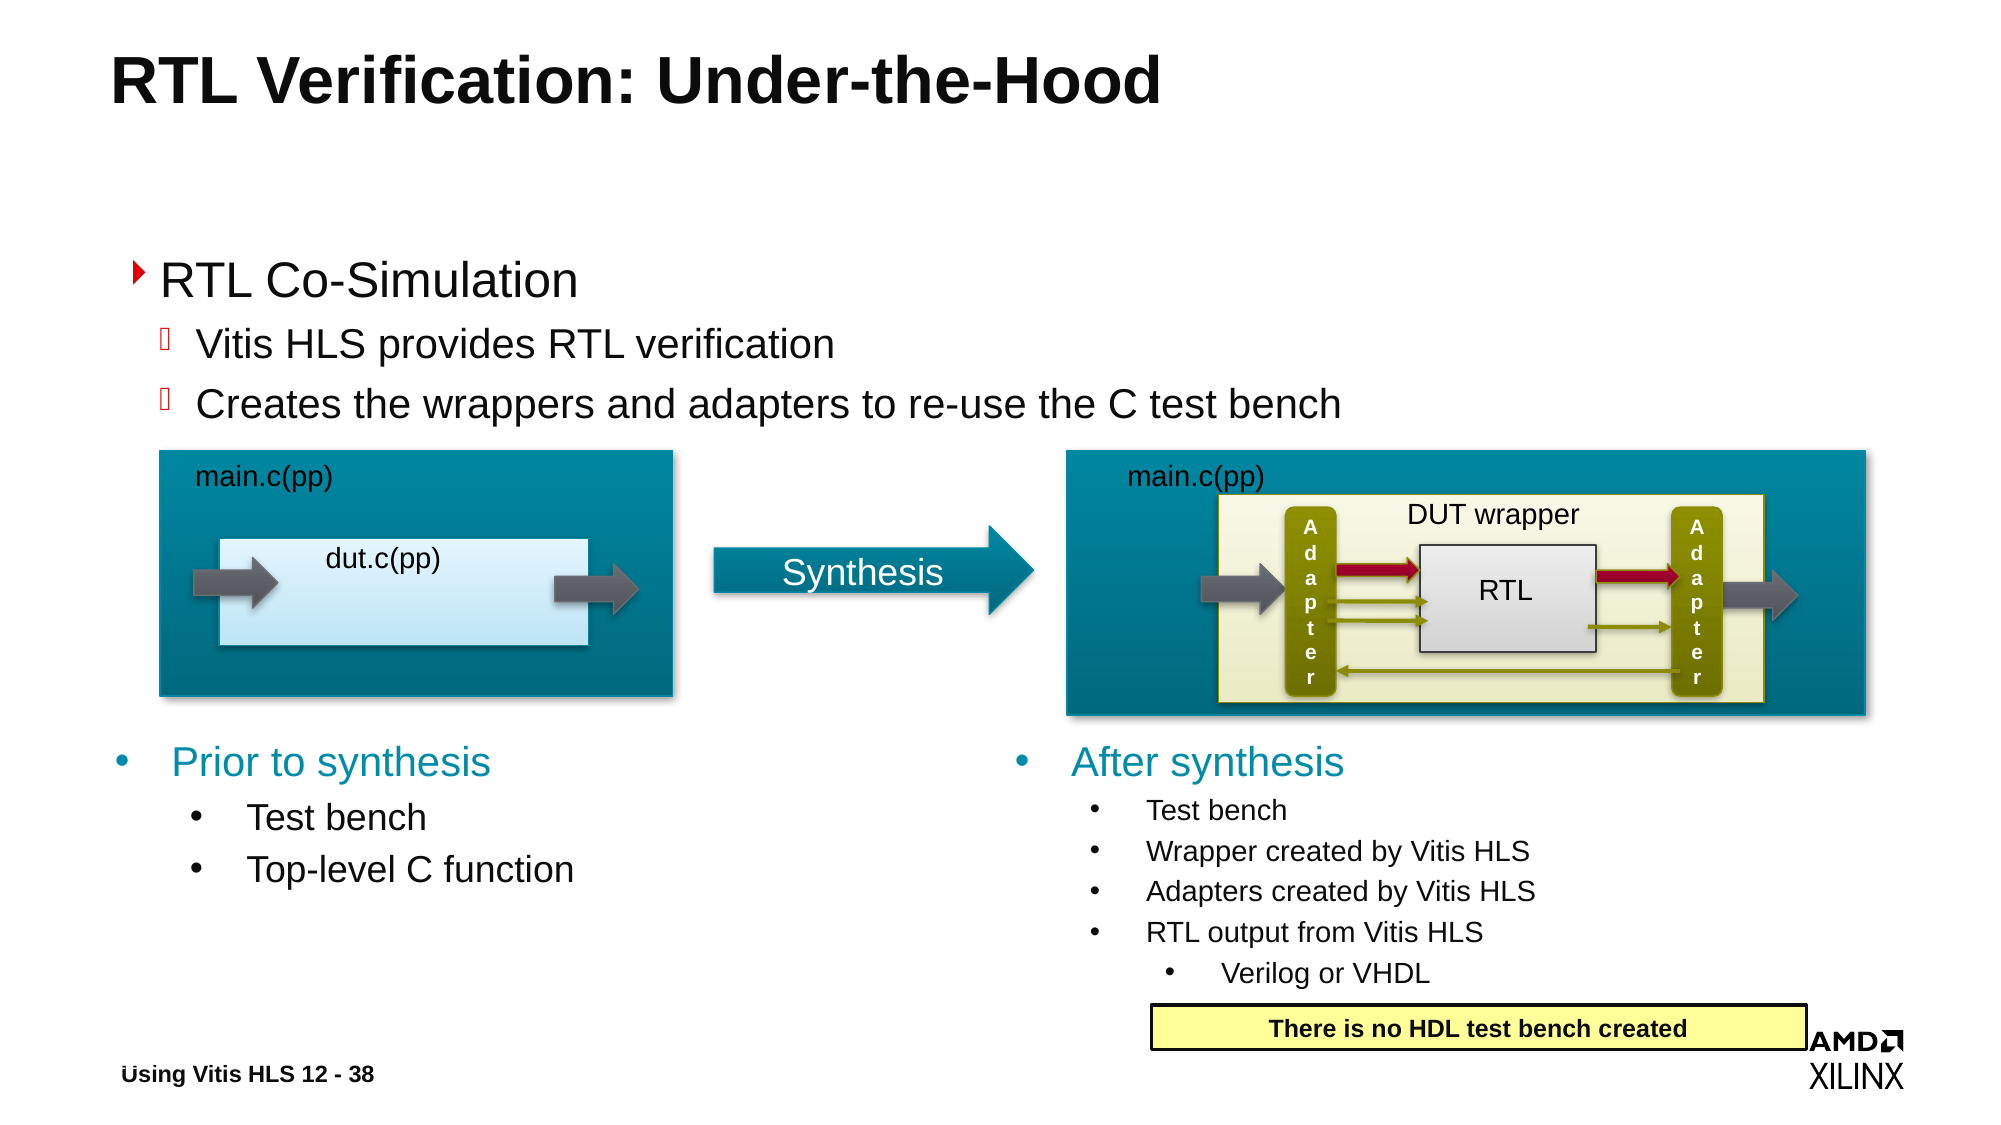

# RTL Verification: Under-the-Hood
RTL Co-Simulation
Vitis HLS provides RTL verification
Creates the wrappers and adapters to re-use the C test bench

main.c(pp)
main.c(pp)
DUT wrapper

Adapter
Adapter
Synthesis
dut.c(pp)

RTL

Prior to synthesis
Test bench
Top-level C function
After synthesis
Test bench
Wrapper created by Vitis HLS
Adapters created by Vitis HLS
RTL output from Vitis HLS
Verilog or VHDL

There is no HDL test bench created
12- 38
Using Vitis HLS 12 - 38